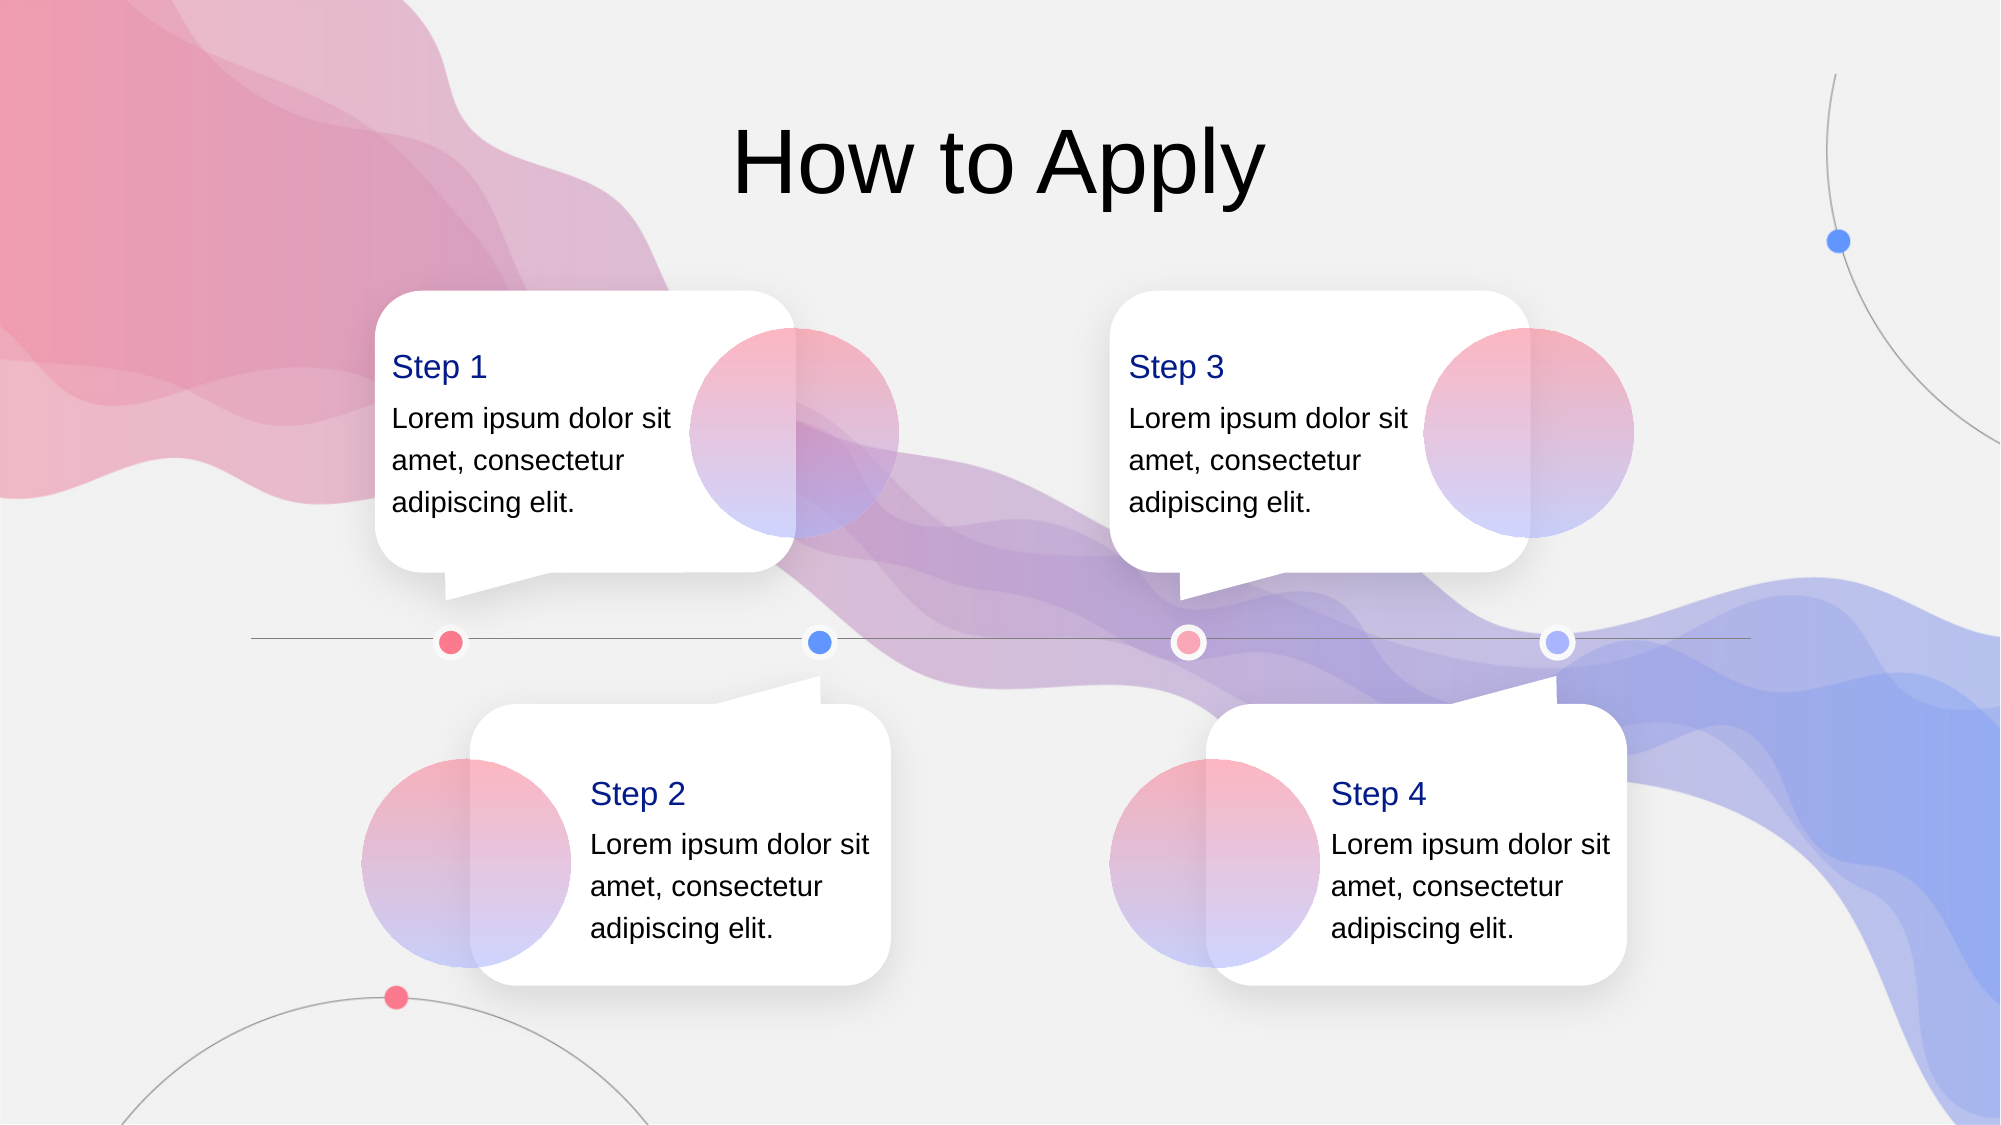

# How to Apply

Step 1
Step 3

Lorem ipsum dolor sit amet, consectetur adipiscing elit.
Lorem ipsum dolor sit amet, consectetur adipiscing elit.
Step 2
Step 4

Lorem ipsum dolor sit amet, consectetur adipiscing elit.
Lorem ipsum dolor sit amet, consectetur adipiscing elit.